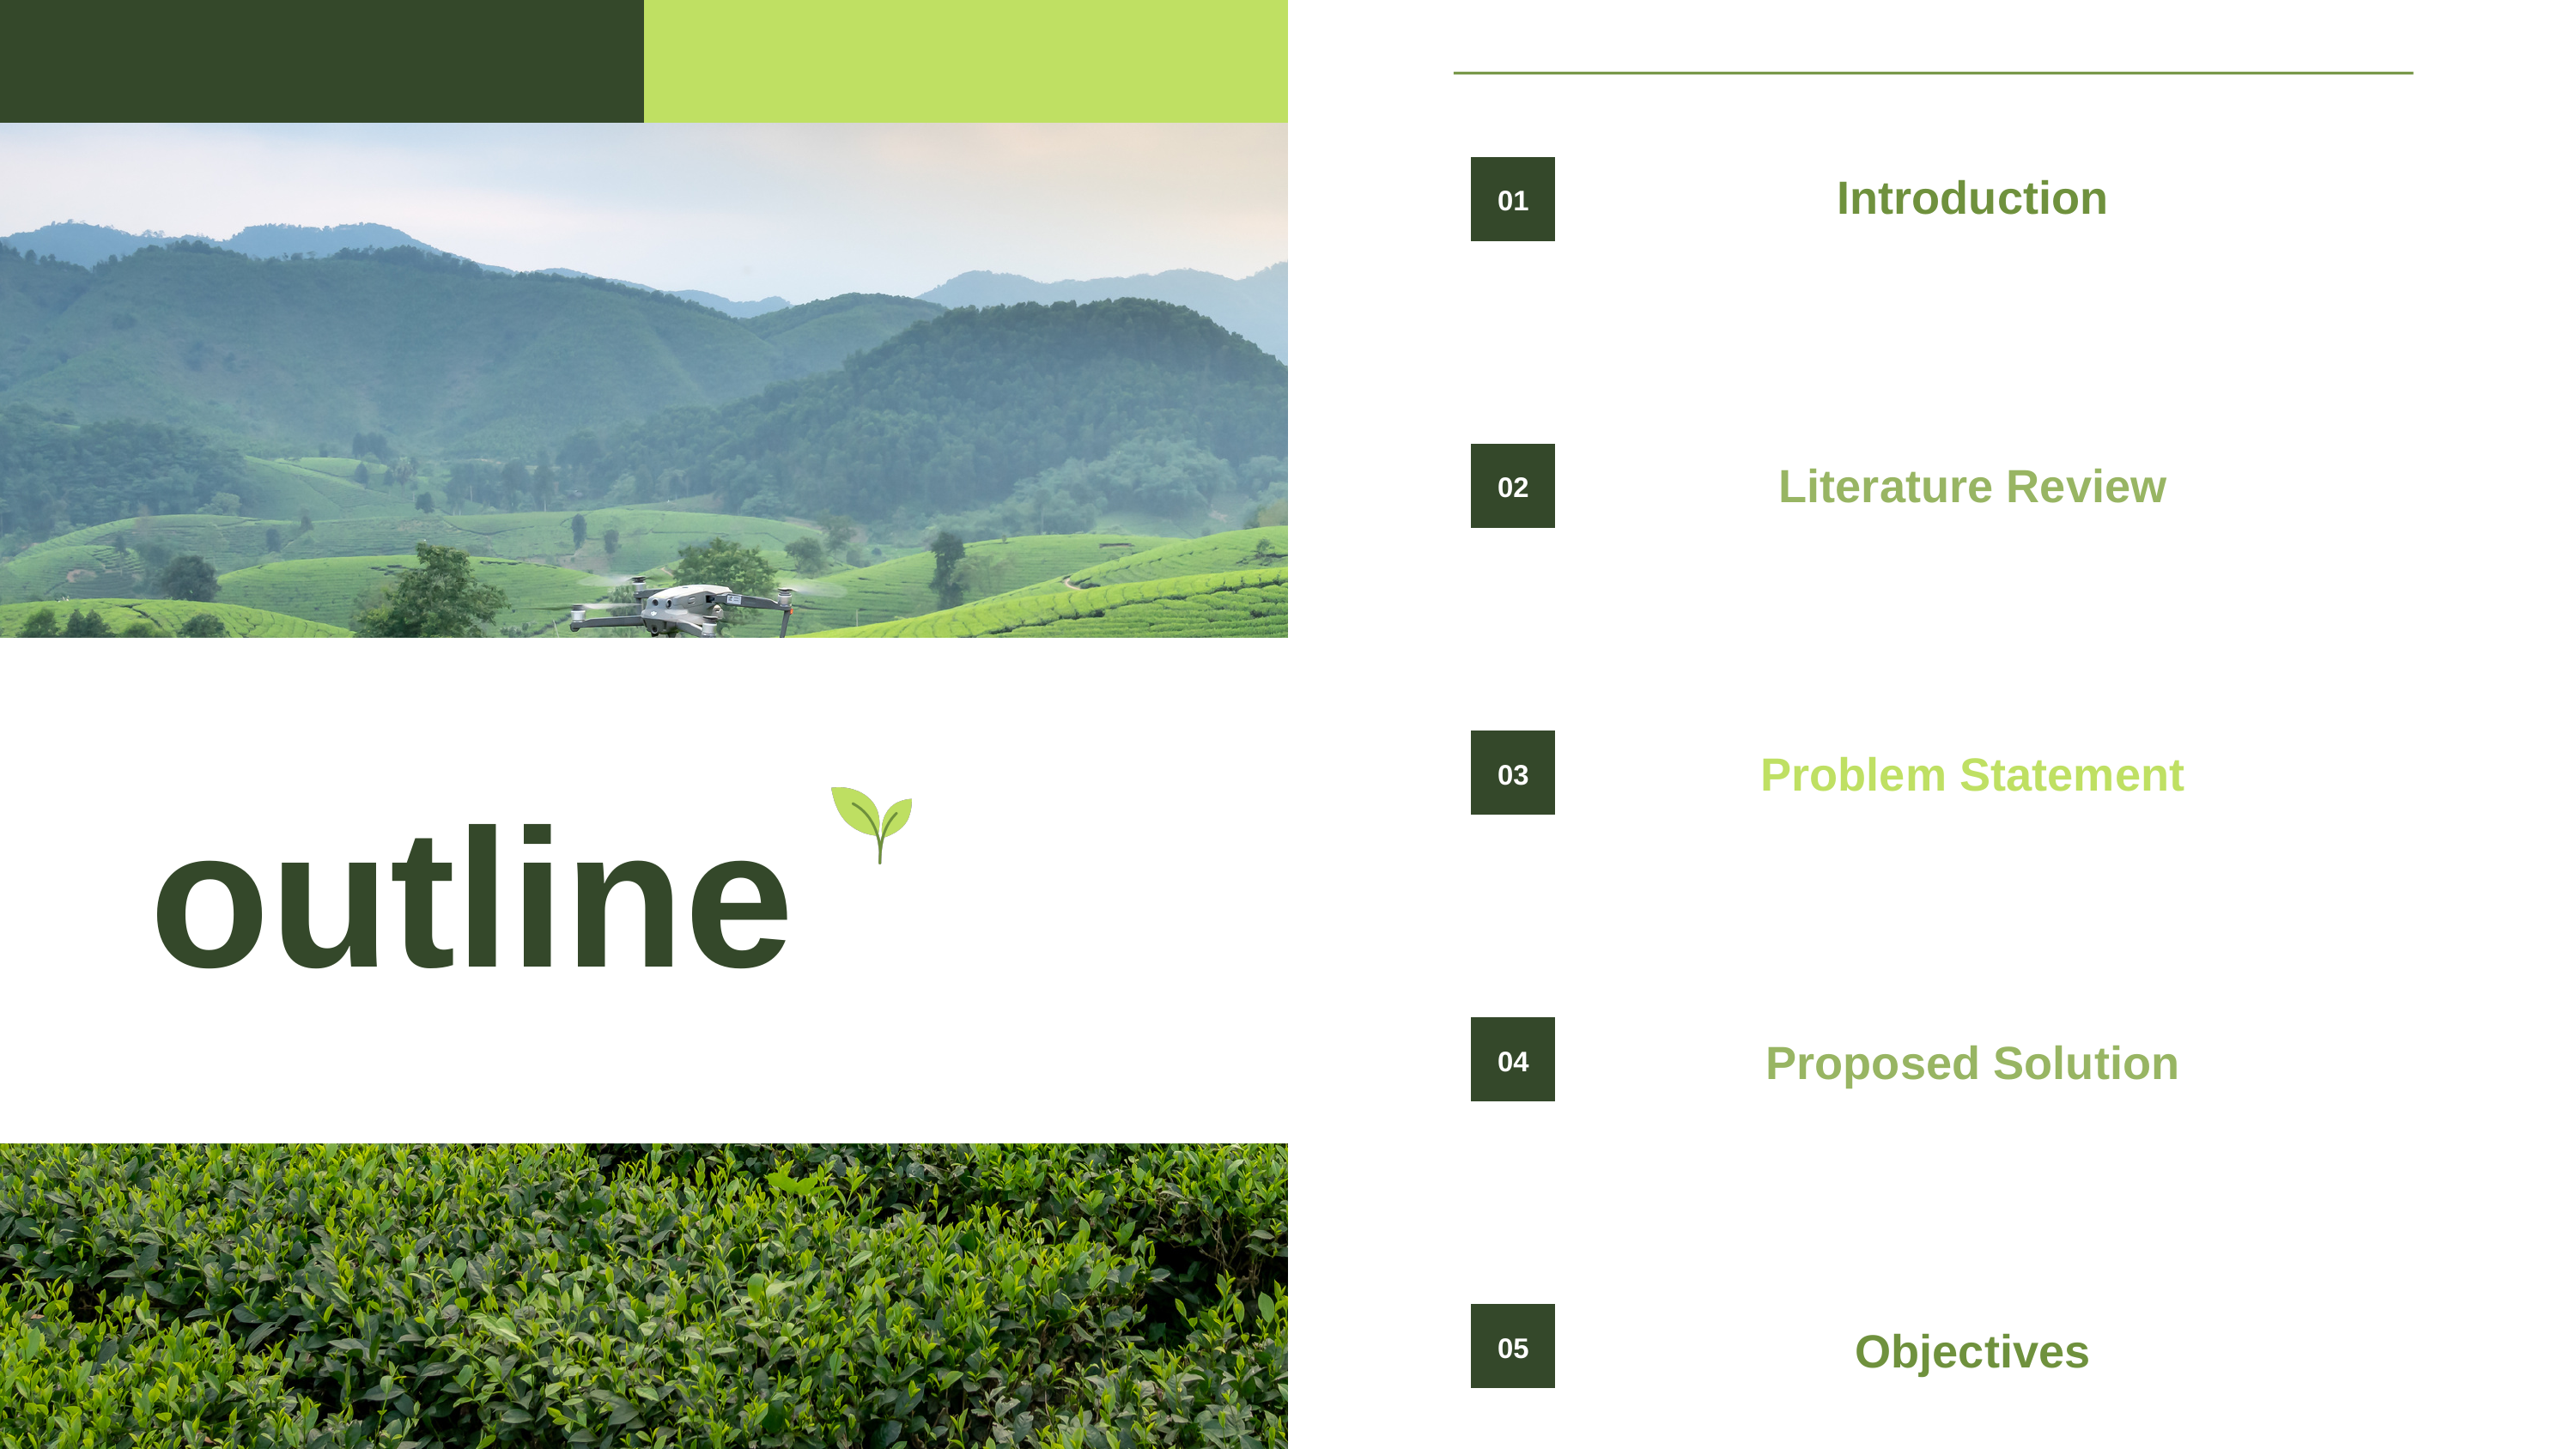

Introduction
01

Literature Review
02

Problem Statement
03
outline

Proposed Solution
04

Objectives
05